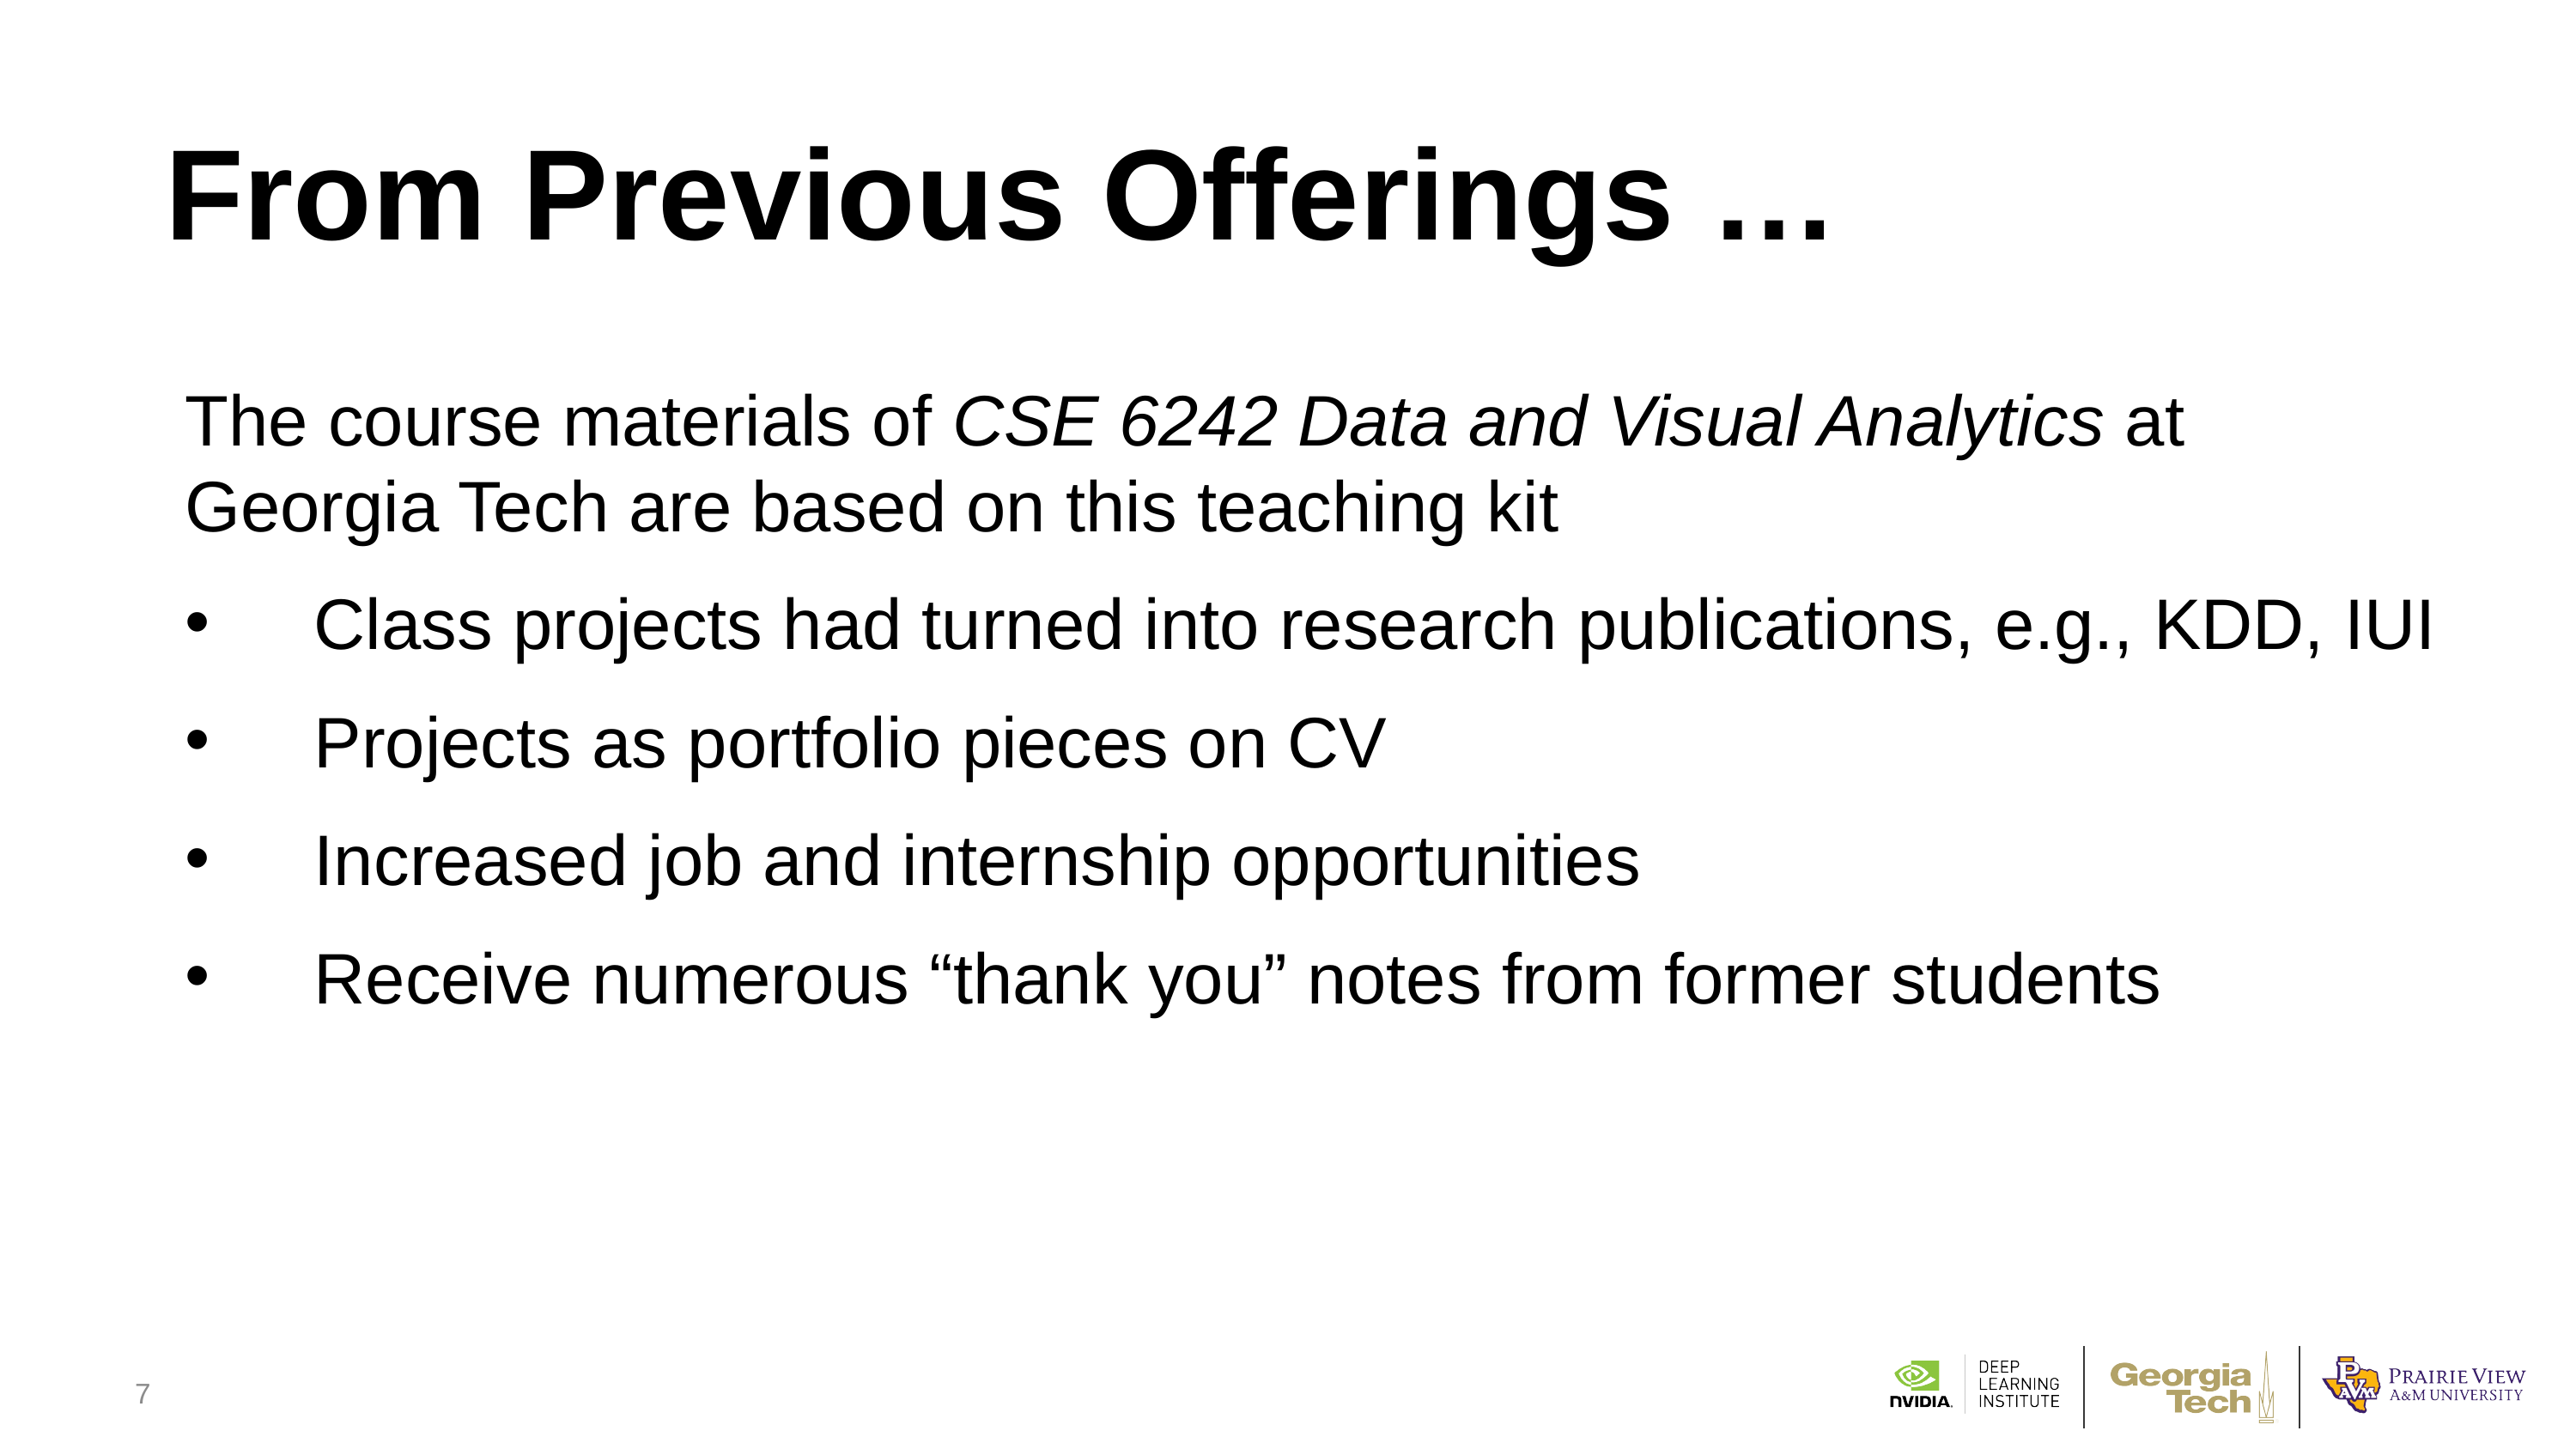

# From Previous Offerings …
The course materials of CSE 6242 Data and Visual Analytics at Georgia Tech are based on this teaching kit
Class projects had turned into research publications, e.g., KDD, IUI
Projects as portfolio pieces on CV
Increased job and internship opportunities
Receive numerous “thank you” notes from former students